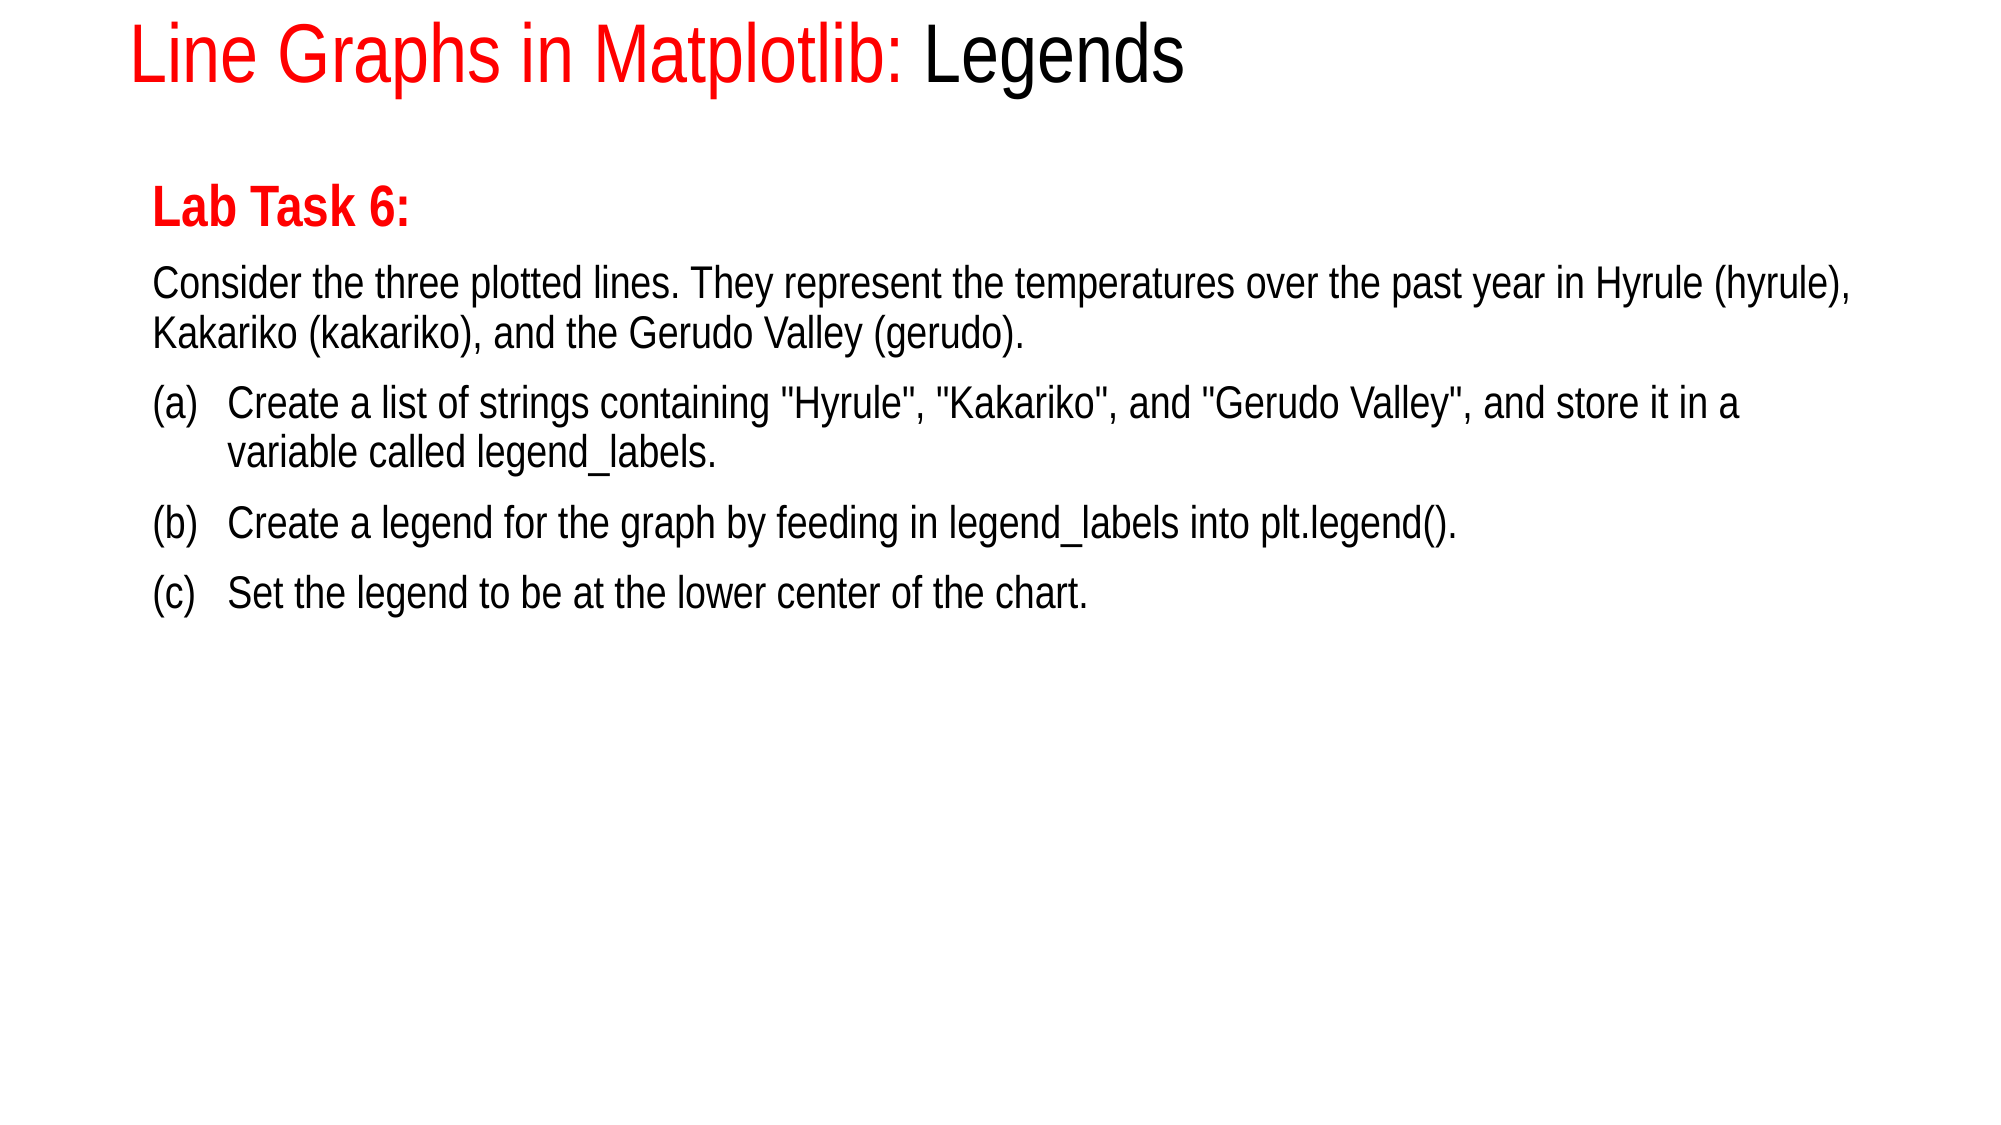

# Line Graphs in Matplotlib: Legends
Lab Task 6:
Consider the three plotted lines. They represent the temperatures over the past year in Hyrule (hyrule), Kakariko (kakariko), and the Gerudo Valley (gerudo).
Create a list of strings containing "Hyrule", "Kakariko", and "Gerudo Valley", and store it in a variable called legend_labels.
Create a legend for the graph by feeding in legend_labels into plt.legend().
Set the legend to be at the lower center of the chart.